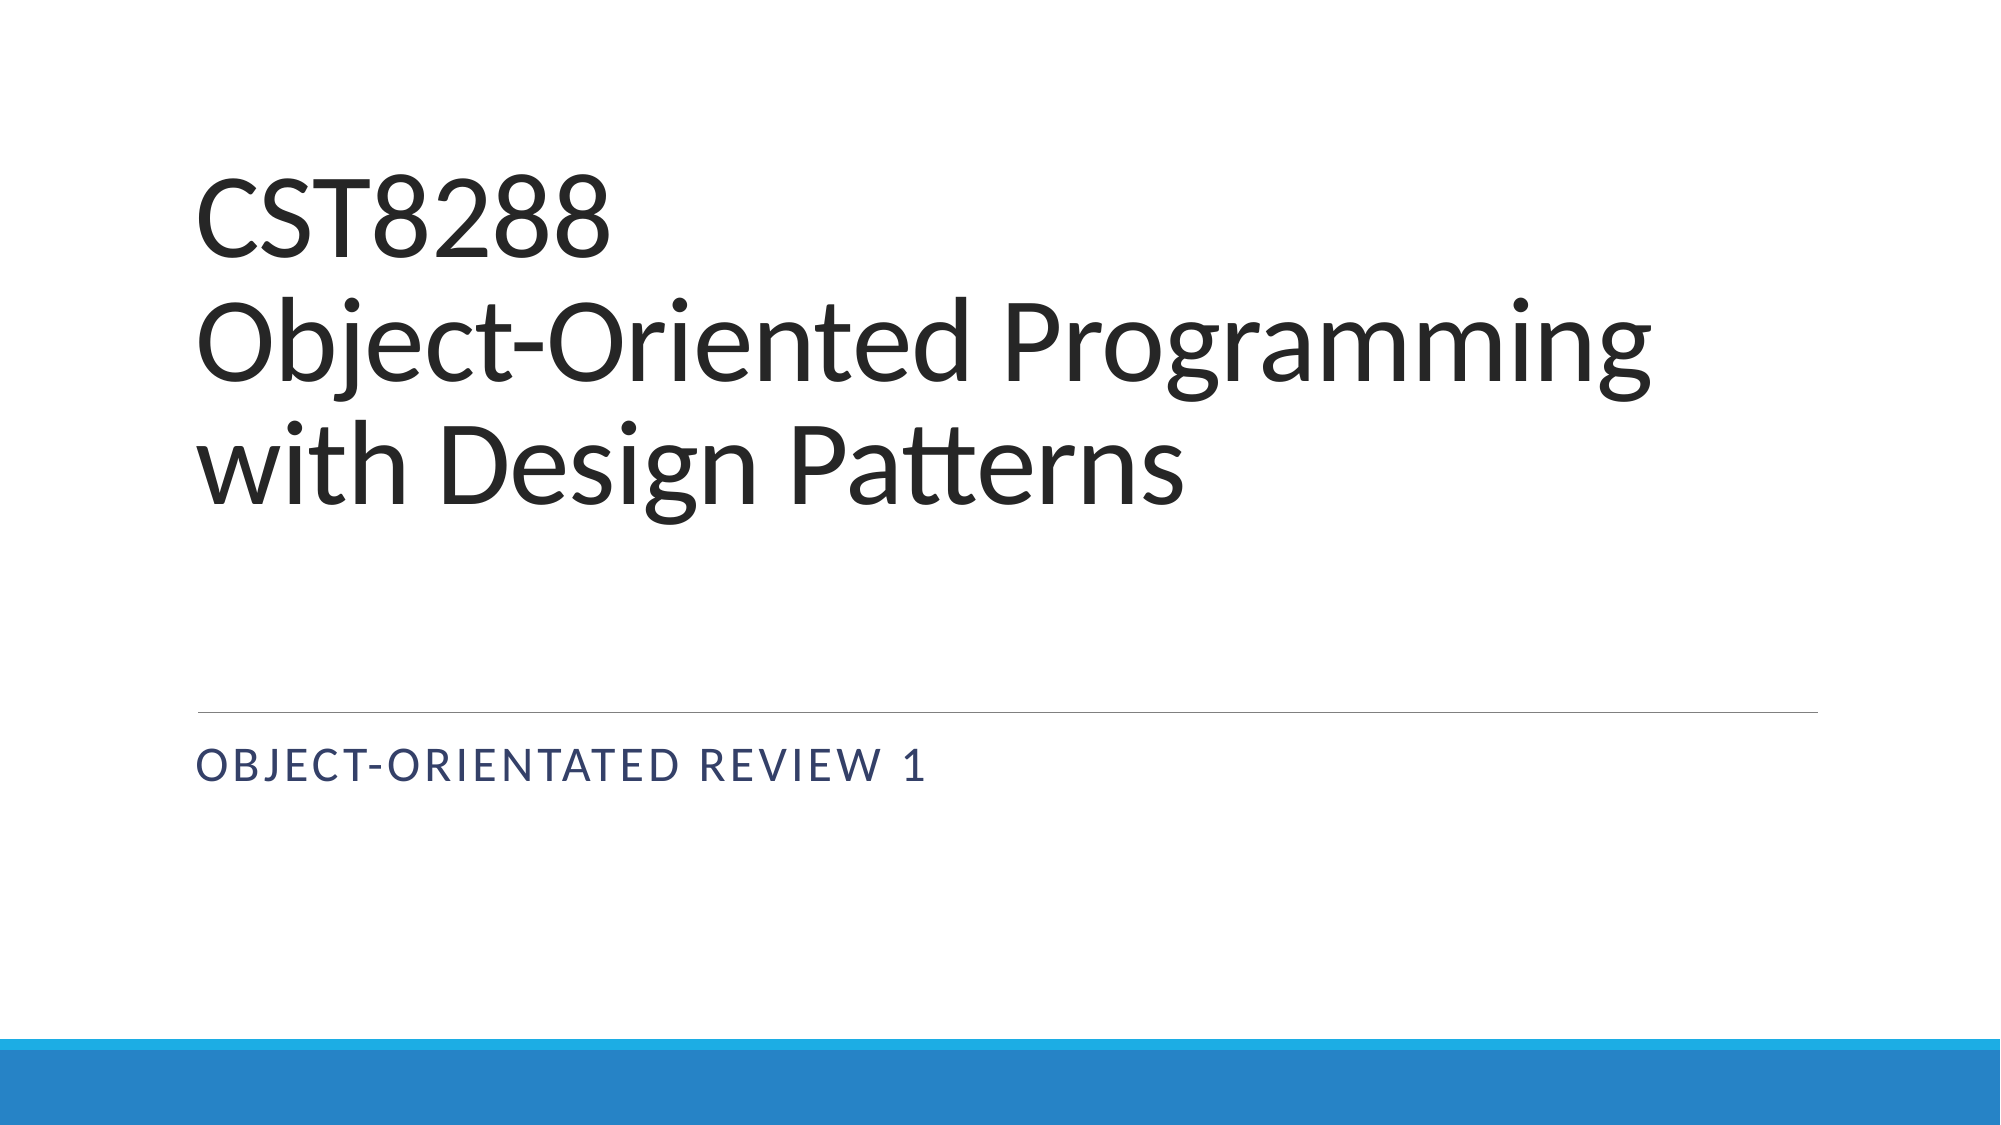

# CST8288 Object-Oriented Programming with Design Patterns
Object-orientated review 1